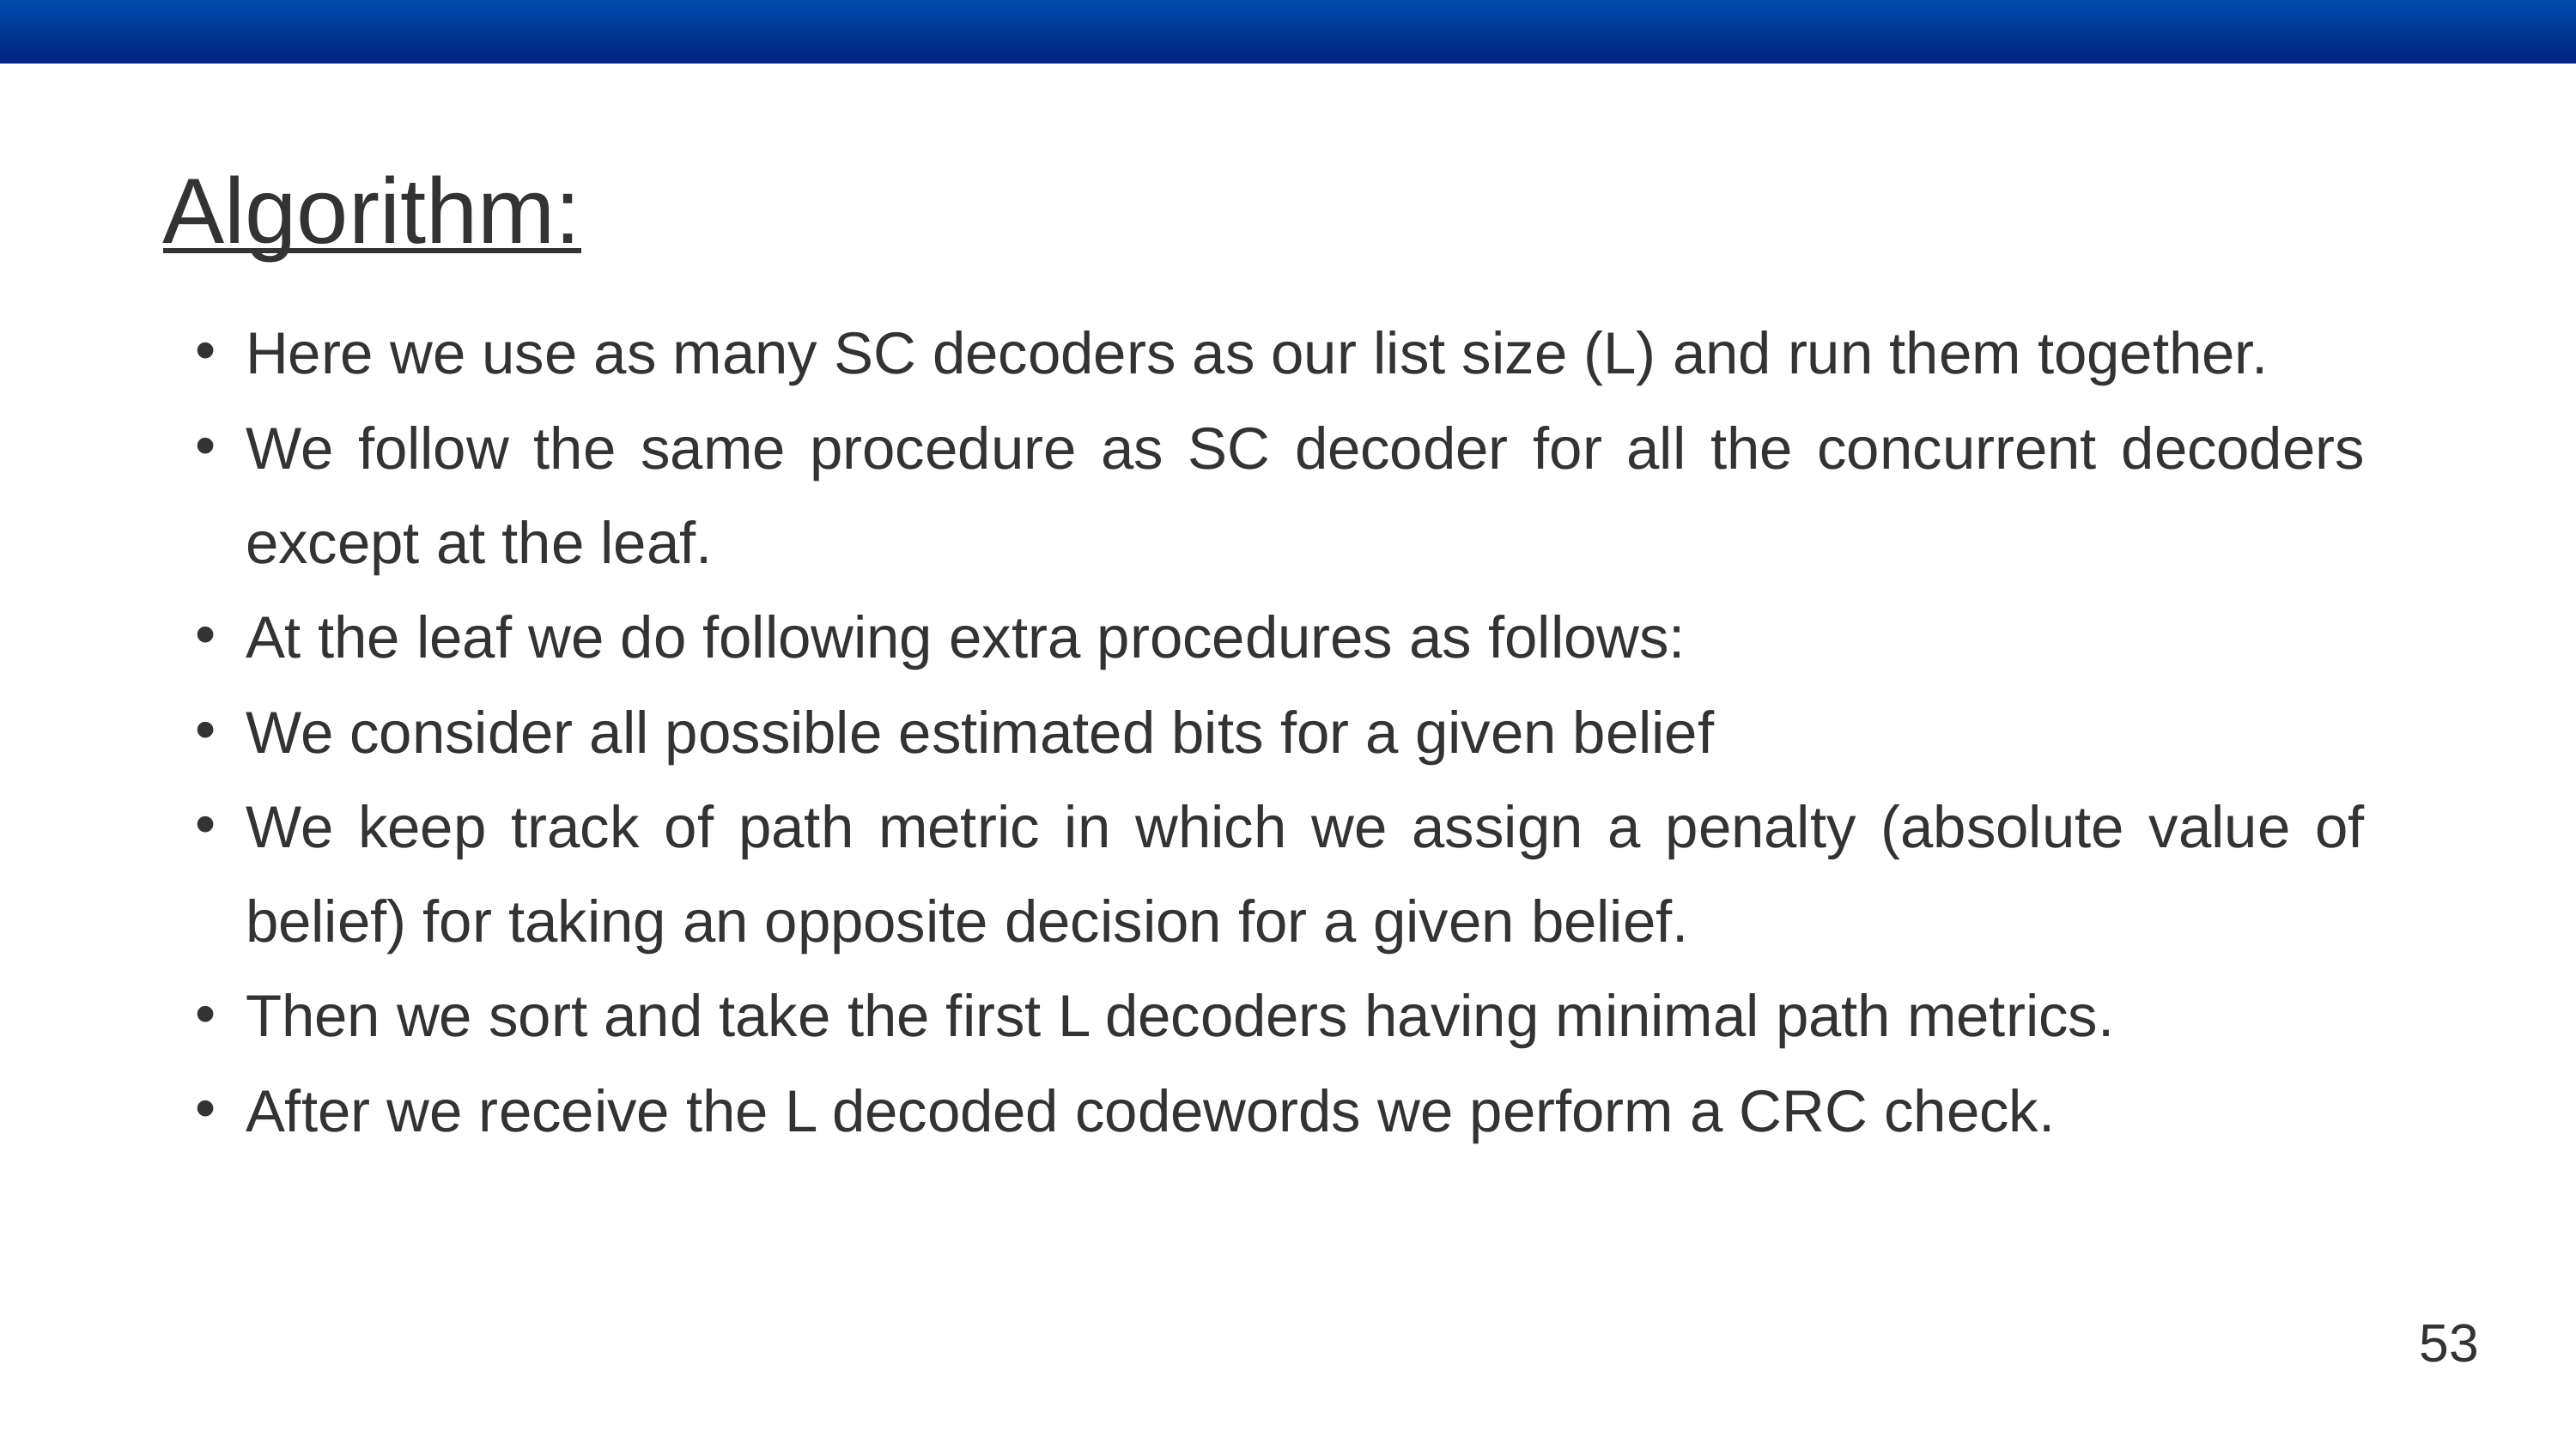

Algorithm:
Here we use as many SC decoders as our list size (L) and run them together.
We follow the same procedure as SC decoder for all the concurrent decoders except at the leaf.
At the leaf we do following extra procedures as follows:
We consider all possible estimated bits for a given belief
We keep track of path metric in which we assign a penalty (absolute value of belief) for taking an opposite decision for a given belief.
Then we sort and take the first L decoders having minimal path metrics.
After we receive the L decoded codewords we perform a CRC check.

53